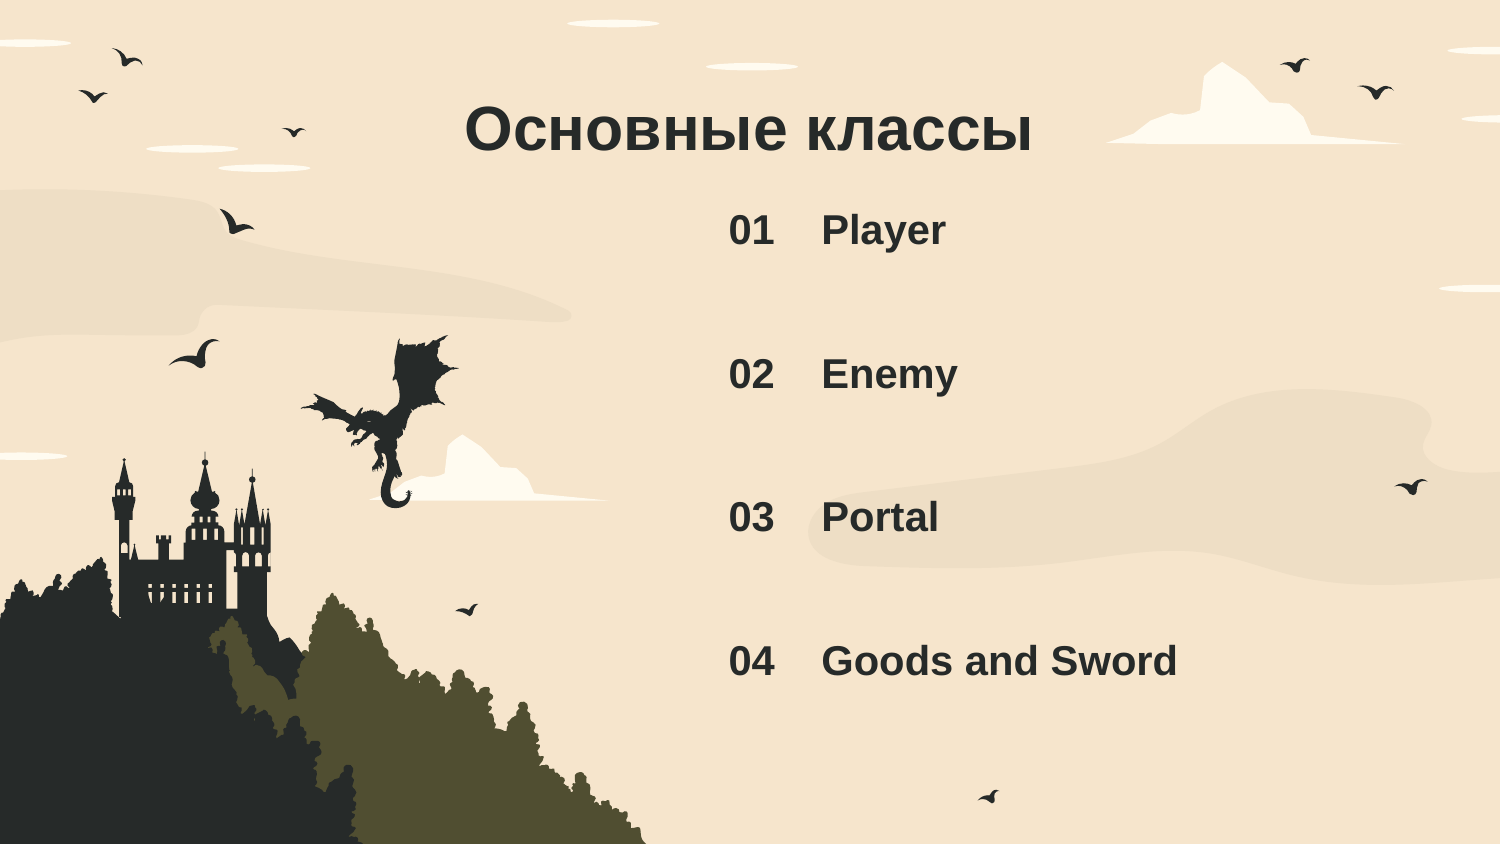

# Основные классы

01
Player

02
Enemy

03
Portal

04
Goods and Sword